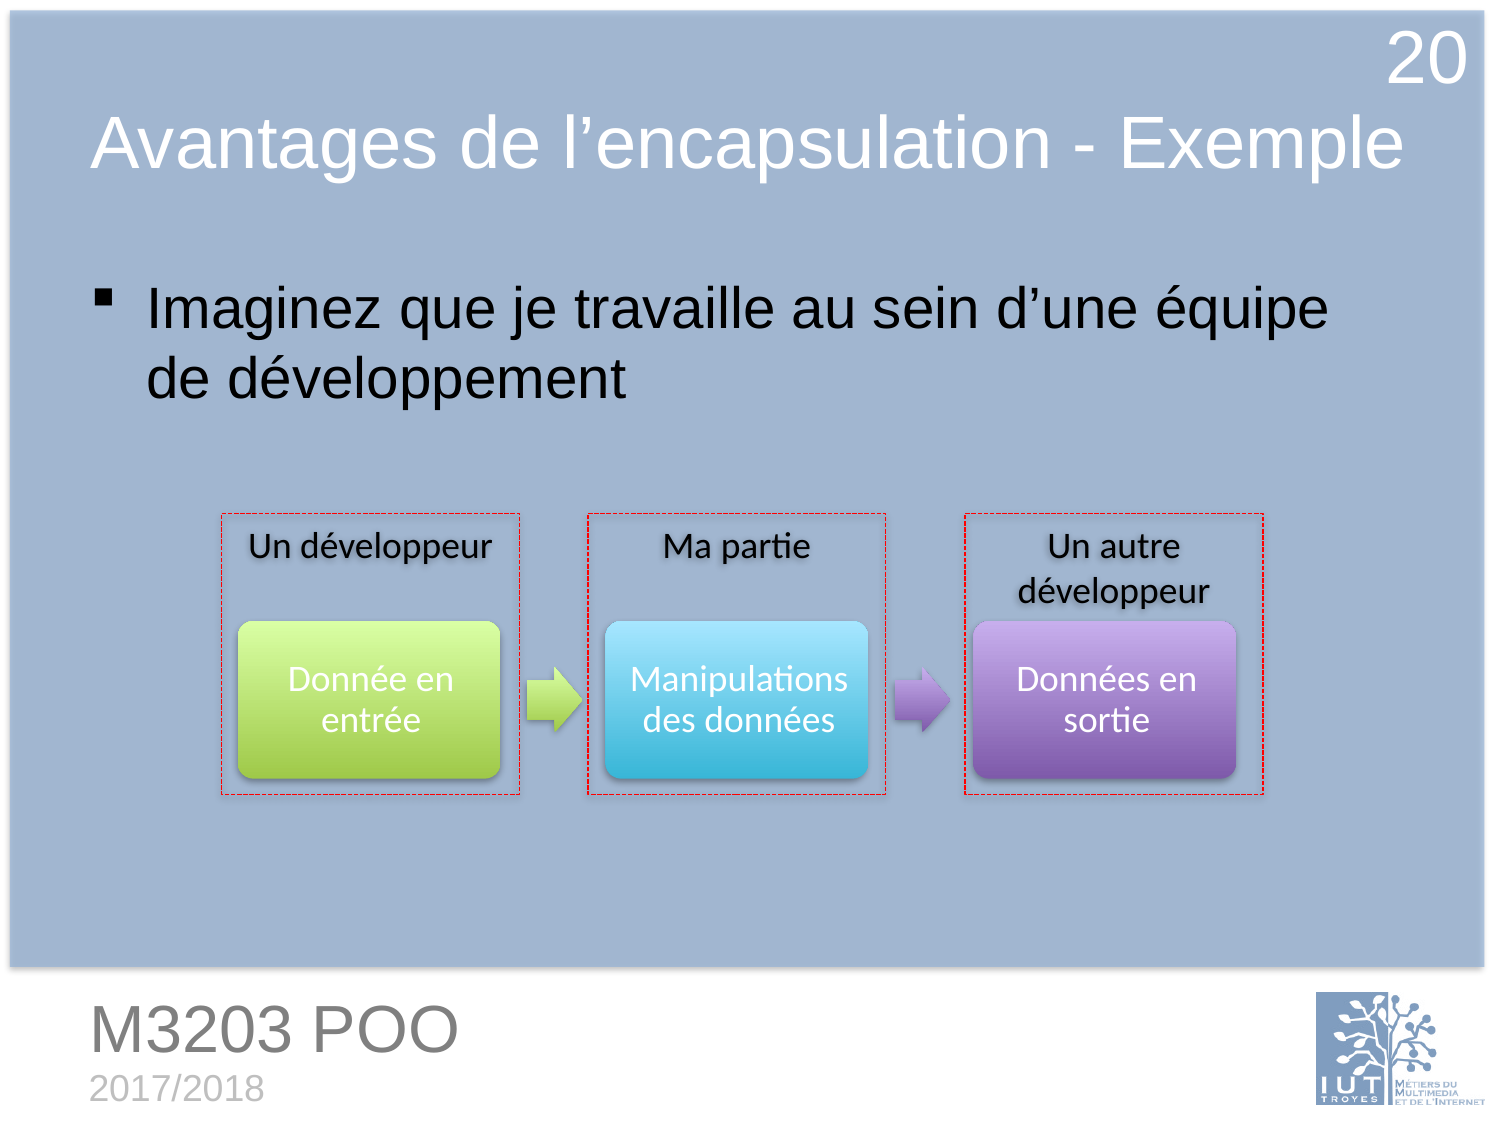

20
# Avantages de l’encapsulation - Exemple
Imaginez que je travaille au sein d’une équipe de développement
Donnée en entrée

Manipulations des données

Données en sortie
Un développeur
Ma partie
Un autre développeur